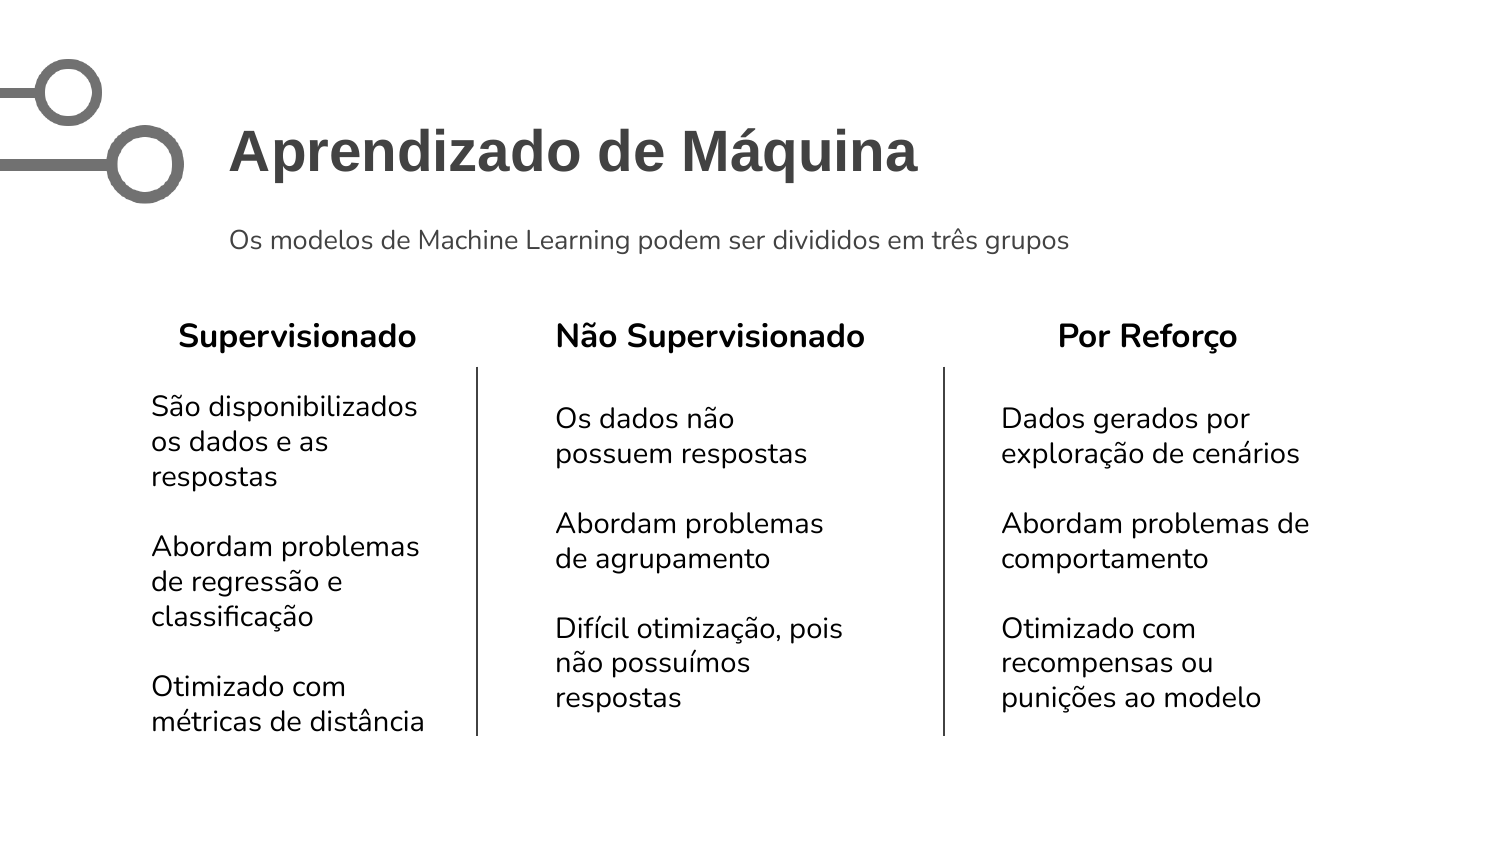

# Aprendizado de Máquina
Os modelos de Machine Learning podem ser divididos em três grupos
Supervisionado
Não Supervisionado
Por Reforço
São disponibilizados os dados e as respostas

Abordam problemas de regressão e classificação

Otimizado com métricas de distância
Os dados não possuem respostas

Abordam problemas de agrupamento

Difícil otimização, pois não possuímos respostas
Dados gerados por exploração de cenários

Abordam problemas de comportamento

Otimizado com recompensas ou punições ao modelo